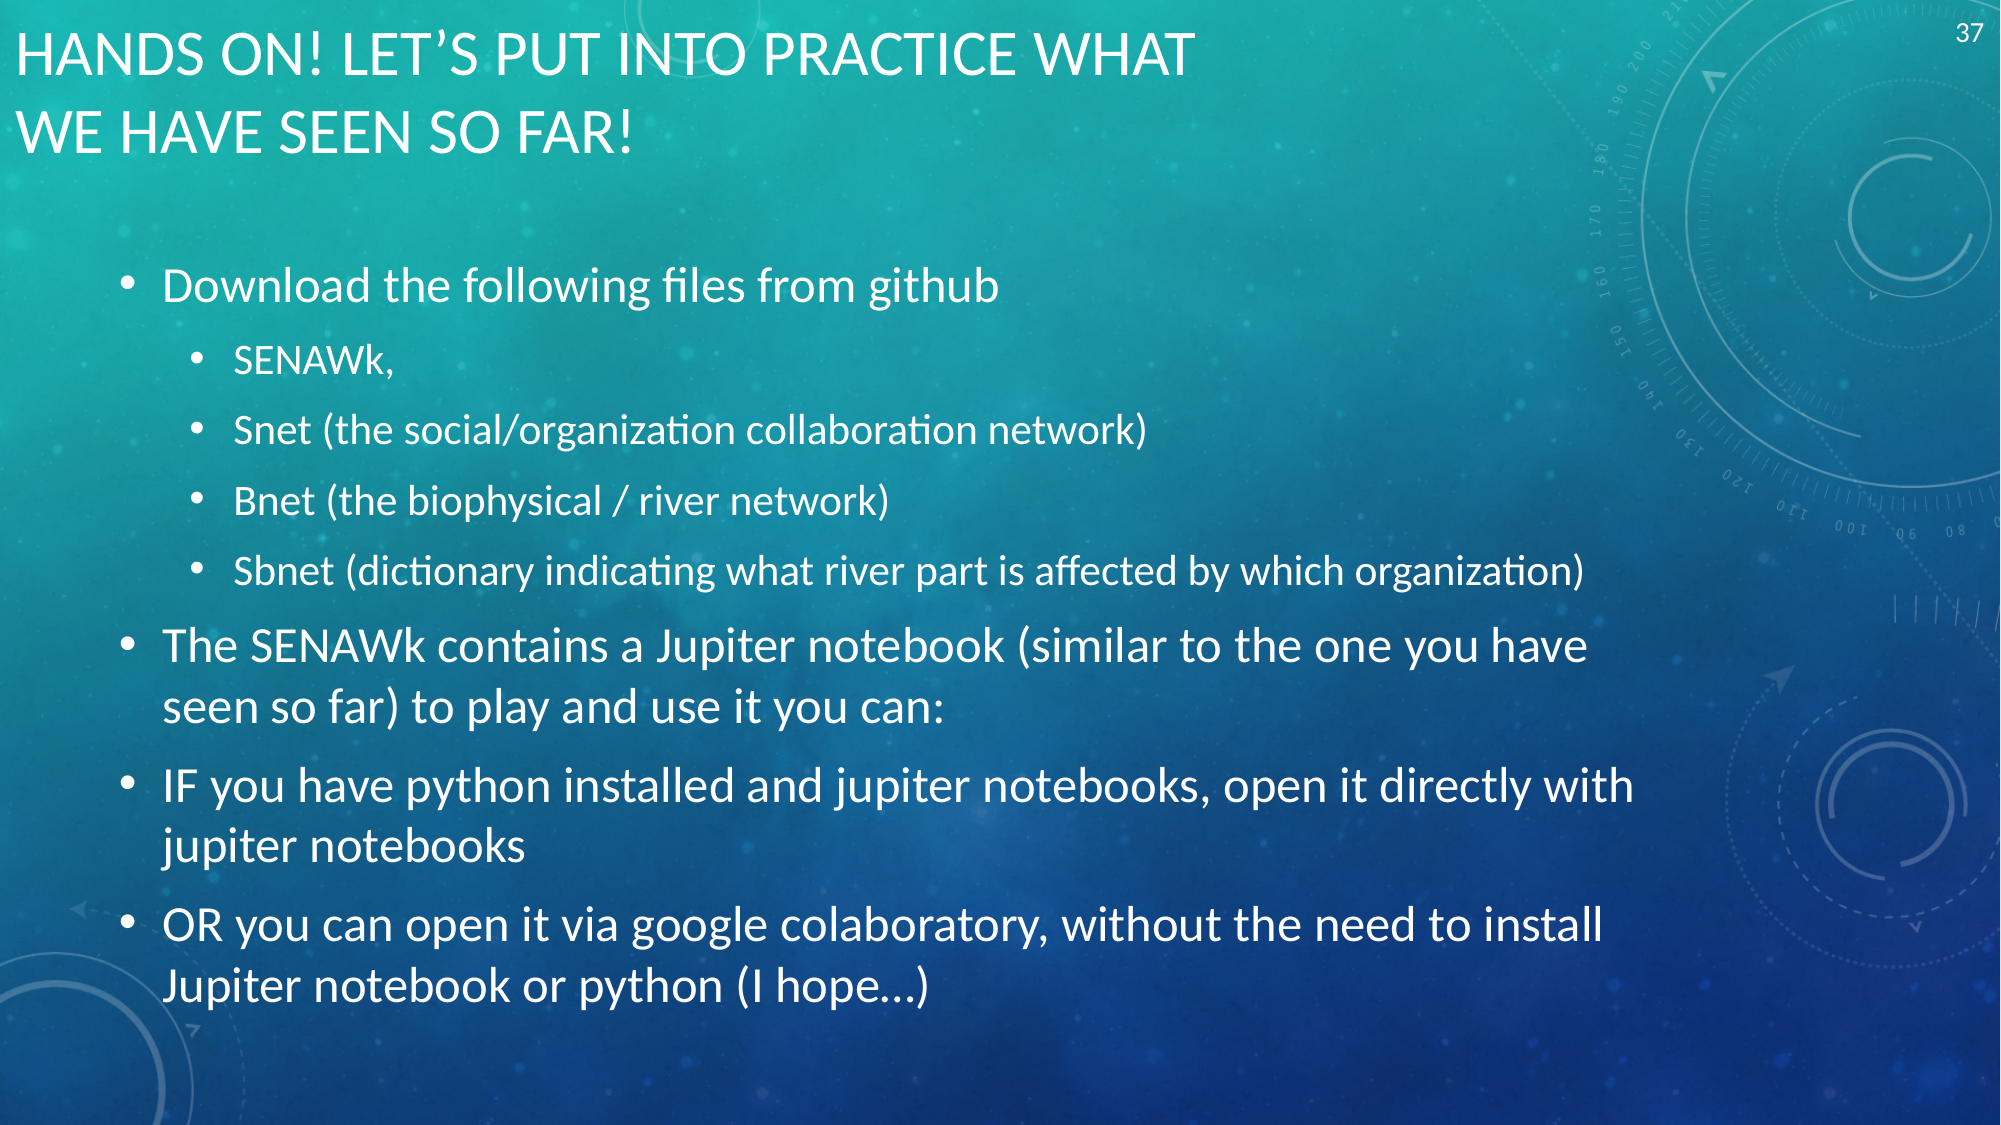

37
# Hands on! Let’s put into practice what we have seen so far!
Download the following files from github
SENAWk,
Snet (the social/organization collaboration network)
Bnet (the biophysical / river network)
Sbnet (dictionary indicating what river part is affected by which organization)
The SENAWk contains a Jupiter notebook (similar to the one you have seen so far) to play and use it you can:
IF you have python installed and jupiter notebooks, open it directly with jupiter notebooks
OR you can open it via google colaboratory, without the need to install Jupiter notebook or python (I hope…)